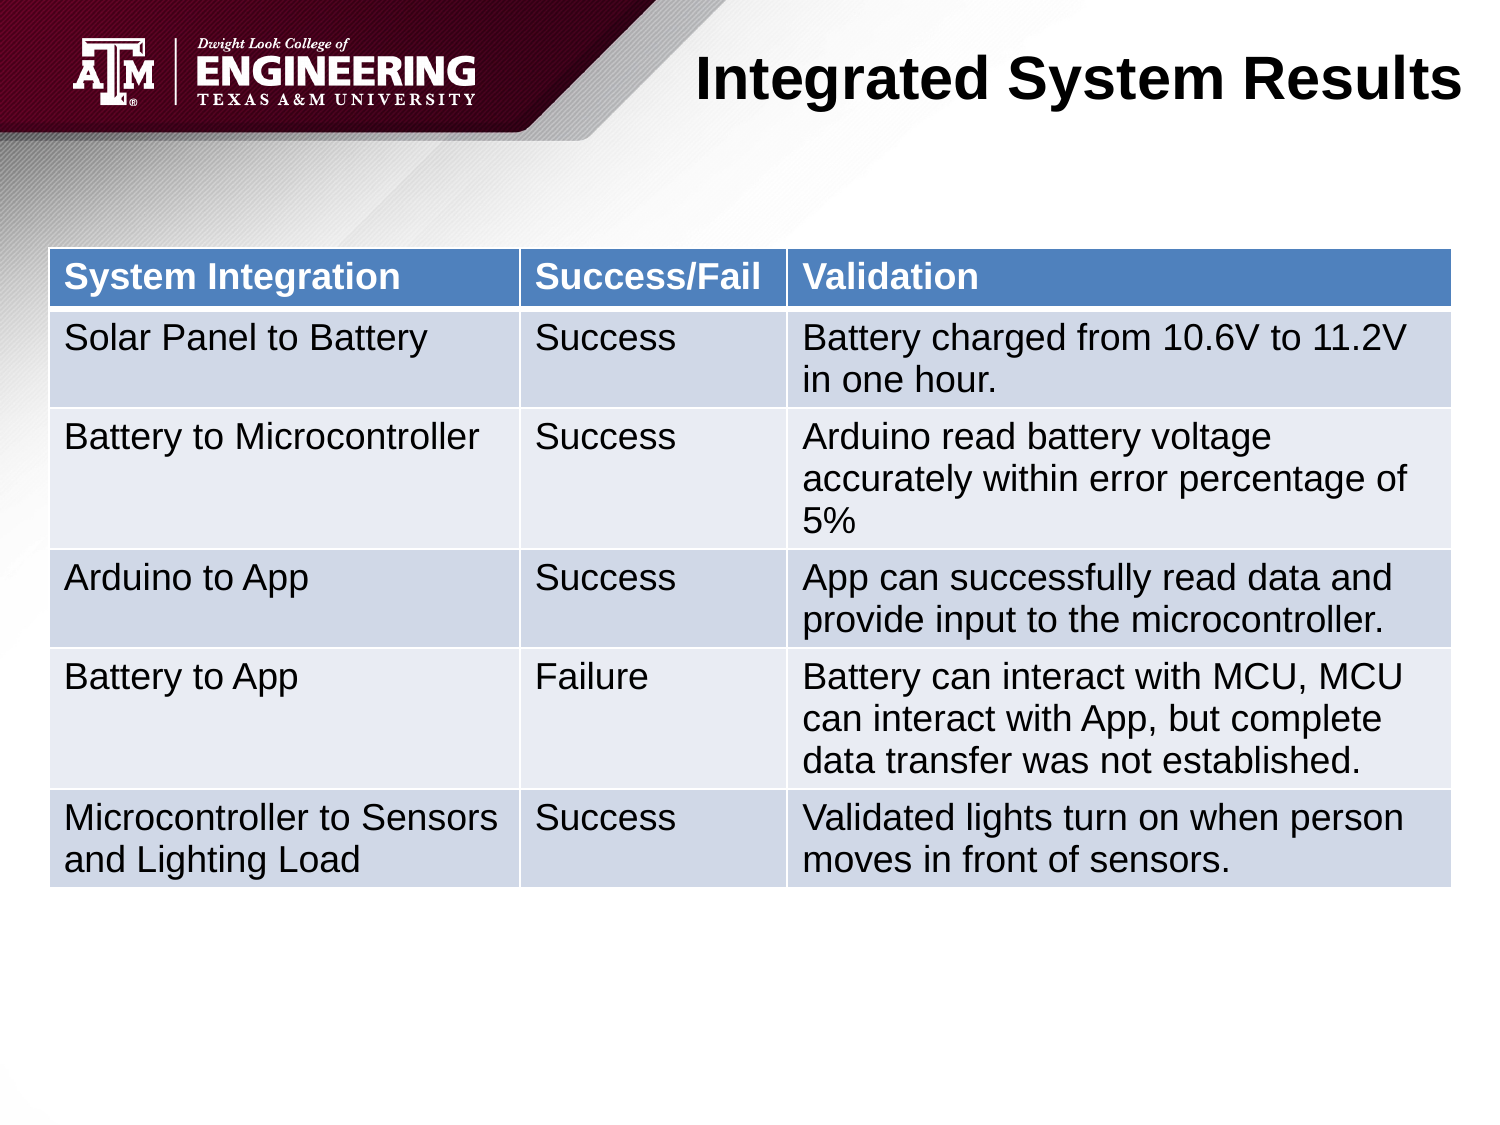

# Integrated System Results
| System Integration | Success/Fail | Validation |
| --- | --- | --- |
| Solar Panel to Battery | Success | Battery charged from 10.6V to 11.2V in one hour. |
| Battery to Microcontroller | Success | Arduino read battery voltage accurately within error percentage of 5% |
| Arduino to App | Success | App can successfully read data and provide input to the microcontroller. |
| Battery to App | Failure | Battery can interact with MCU, MCU can interact with App, but complete data transfer was not established. |
| Microcontroller to Sensors and Lighting Load | Success | Validated lights turn on when person moves in front of sensors. |